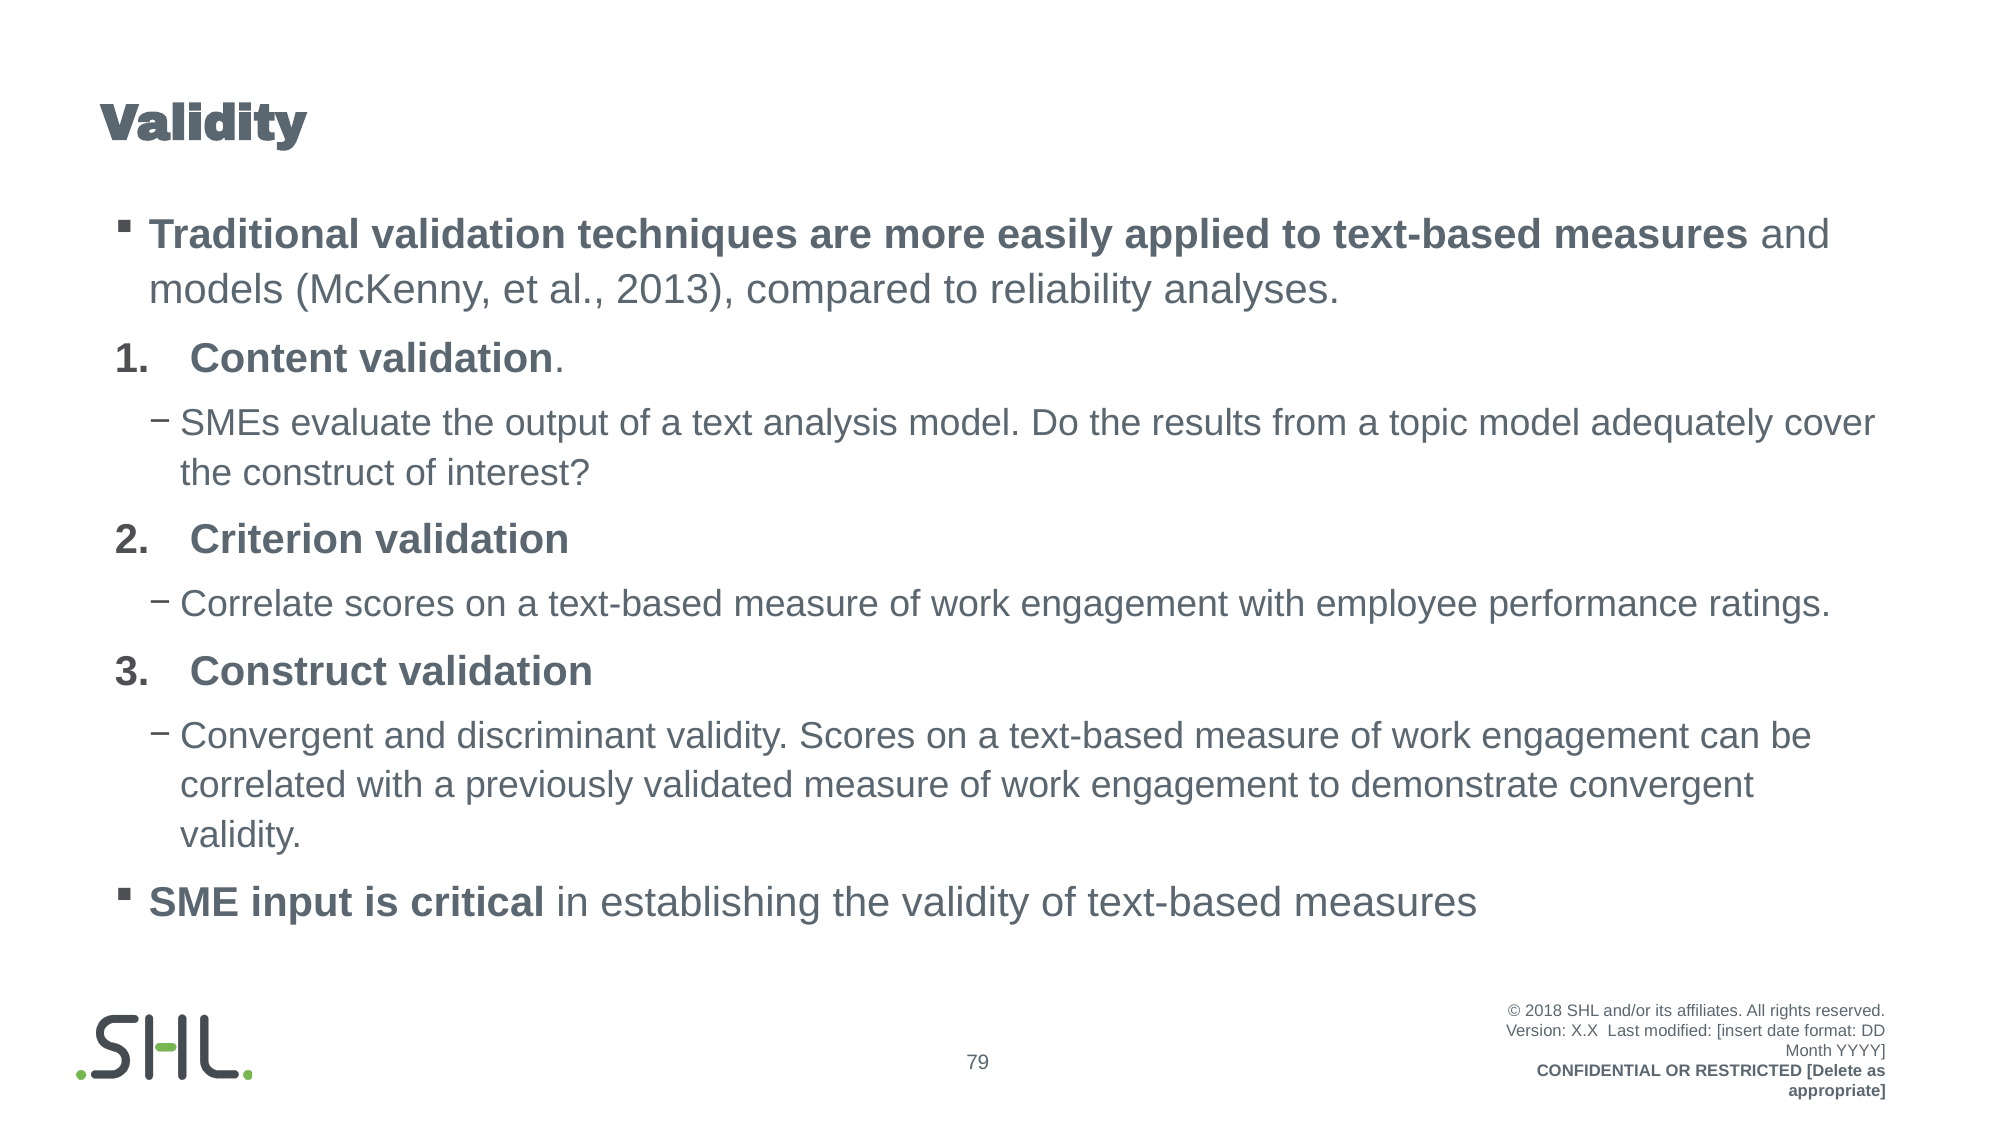

# Validity
Traditional validation techniques are more easily applied to text-based measures and models (McKenny, et al., 2013), compared to reliability analyses.
Content validation.
SMEs evaluate the output of a text analysis model. Do the results from a topic model adequately cover the construct of interest?
Criterion validation
Correlate scores on a text-based measure of work engagement with employee performance ratings.
Construct validation
Convergent and discriminant validity. Scores on a text-based measure of work engagement can be correlated with a previously validated measure of work engagement to demonstrate convergent validity.
SME input is critical in establishing the validity of text-based measures
© 2018 SHL and/or its affiliates. All rights reserved.
Version: X.X  Last modified: [insert date format: DD Month YYYY]
CONFIDENTIAL OR RESTRICTED [Delete as appropriate]